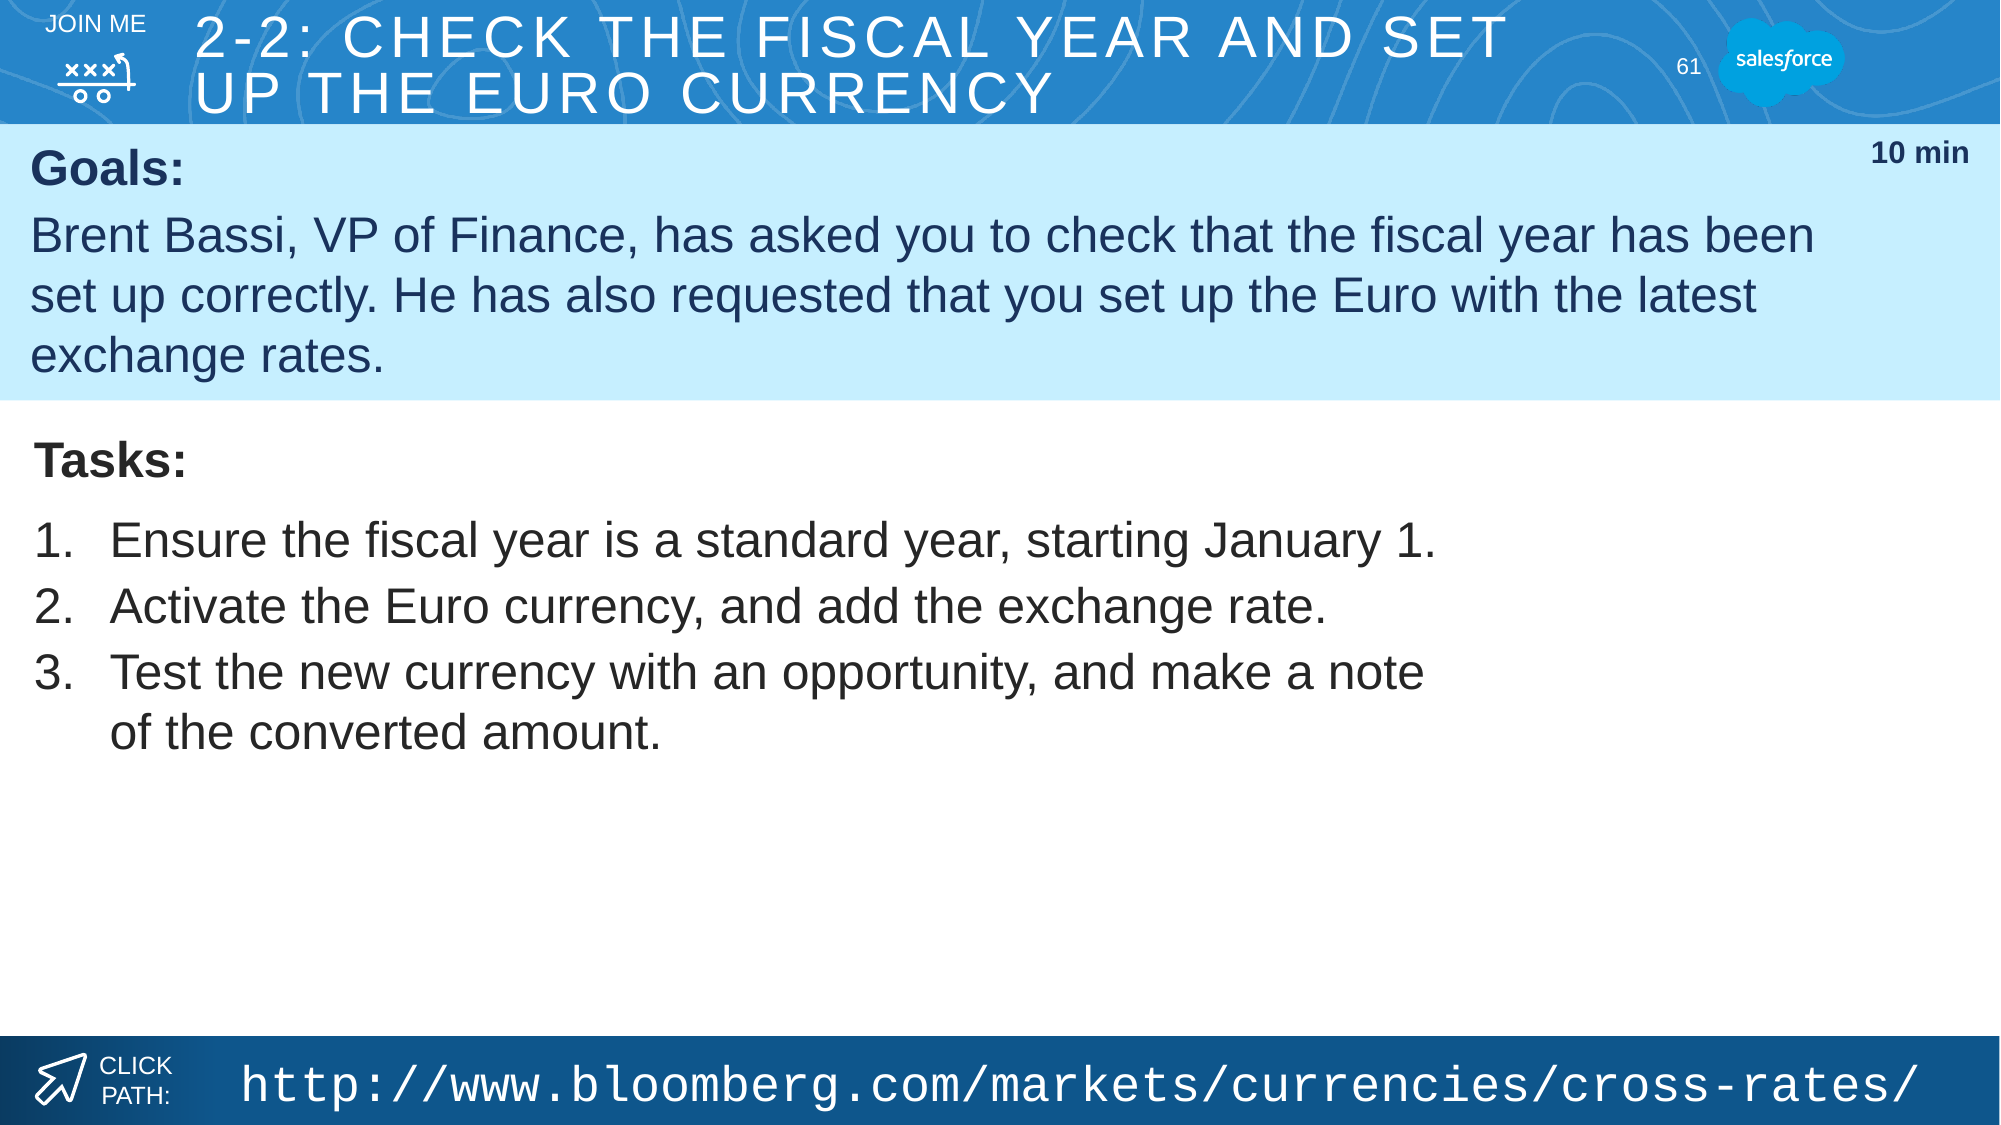

Join me
# 2-2: Check the Fiscal Year and Set Up the Euro Currency
61
Goals:
Brent Bassi, VP of Finance, has asked you to check that the fiscal year has been
set up correctly. He has also requested that you set up the Euro with the latest exchange rates.
10 min
Tasks:
Ensure the fiscal year is a standard year, starting January 1.
Activate the Euro currency, and add the exchange rate.
Test the new currency with an opportunity, and make a note of the converted amount.

http://www.bloomberg.com/markets/currencies/cross-rates/
CLICK PATH: